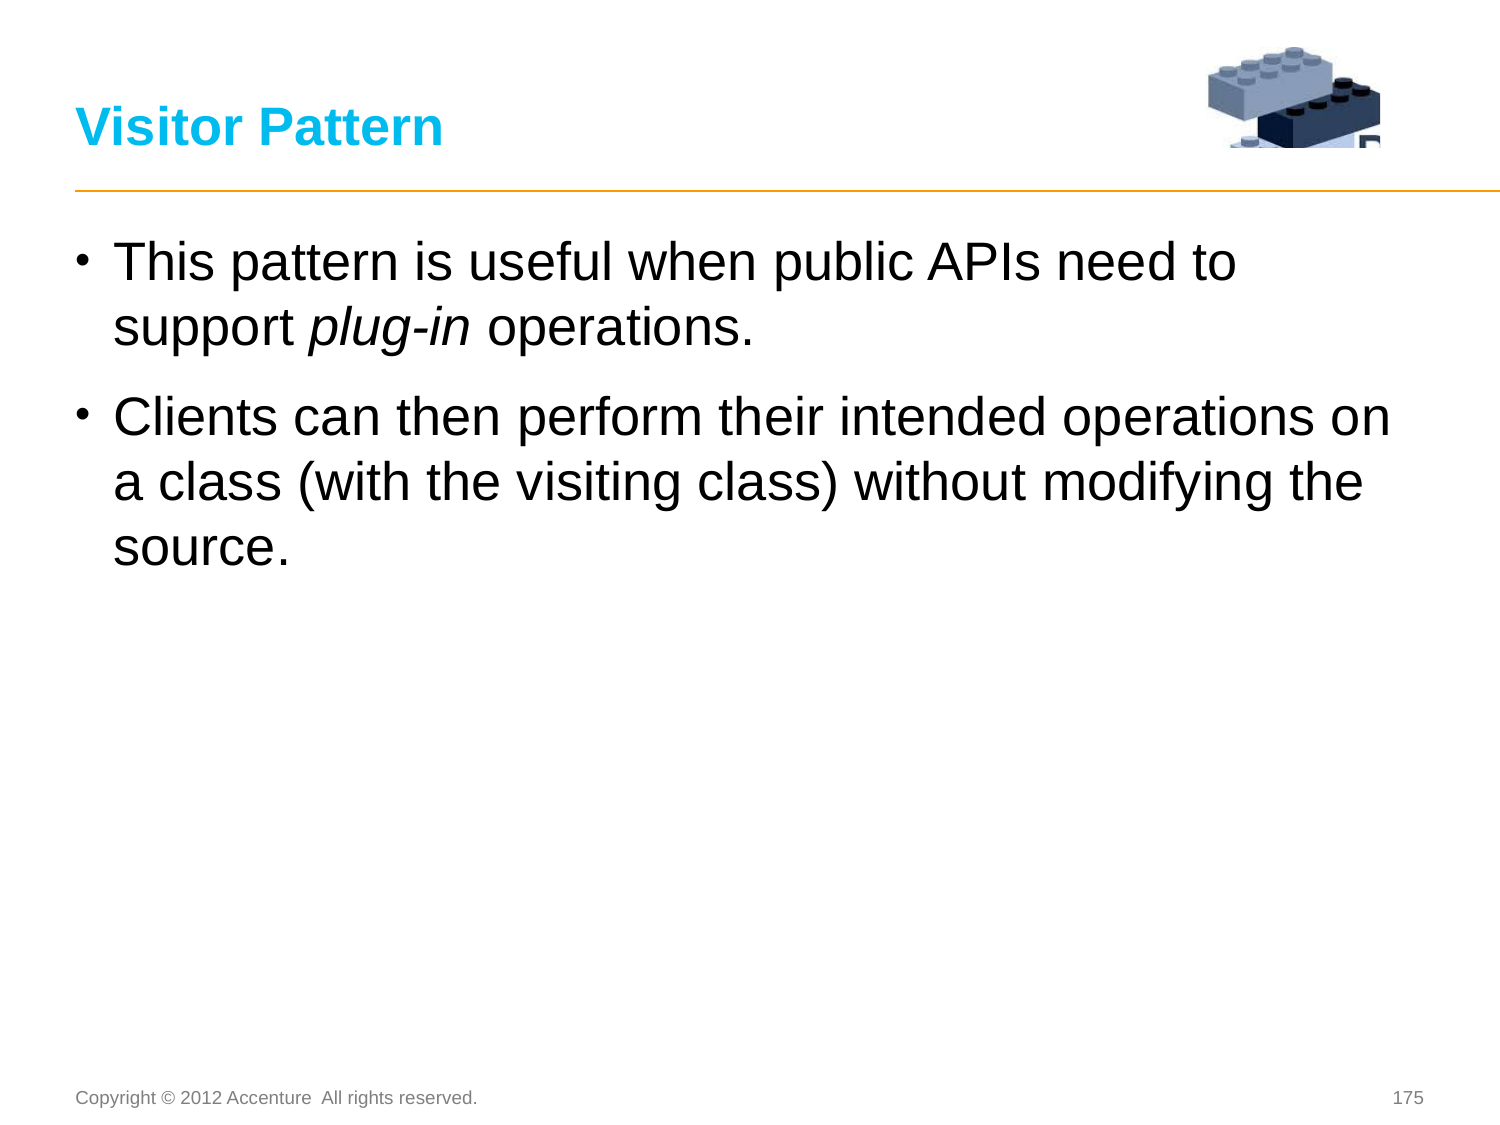

# Visitor Pattern
This pattern is useful when public APIs need to support plug-in operations.
Clients can then perform their intended operations on a class (with the visiting class) without modifying the source.